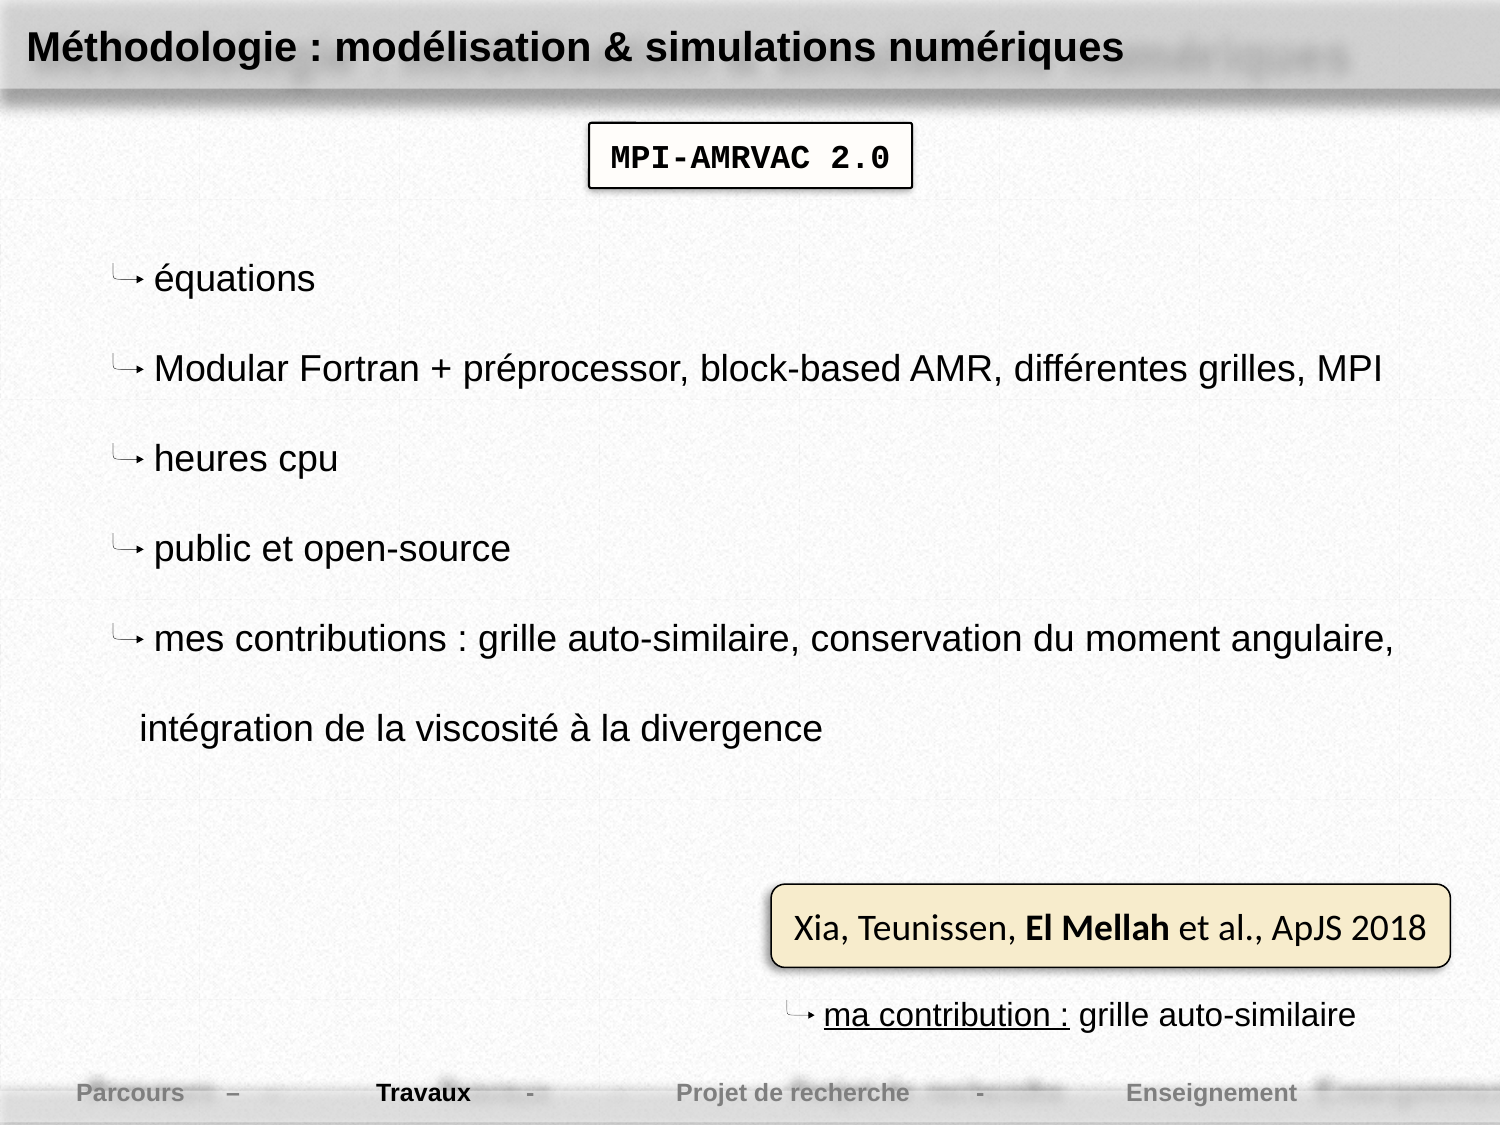

Méthodologie : modélisation & simulations numériques
MPI-AMRVAC 2.0
 équations
 Modular Fortran + préprocessor, block-based AMR, différentes grilles, MPI
 heures cpu
 public et open-source
 mes contributions : grille auto-similaire, conservation du moment angulaire, intégration de la viscosité à la divergence

Xia, Teunissen, El Mellah et al., ApJS 2018
 ma contribution : grille auto-similaire
Parcours	–	Travaux	-	Projet de recherche	-	Enseignement